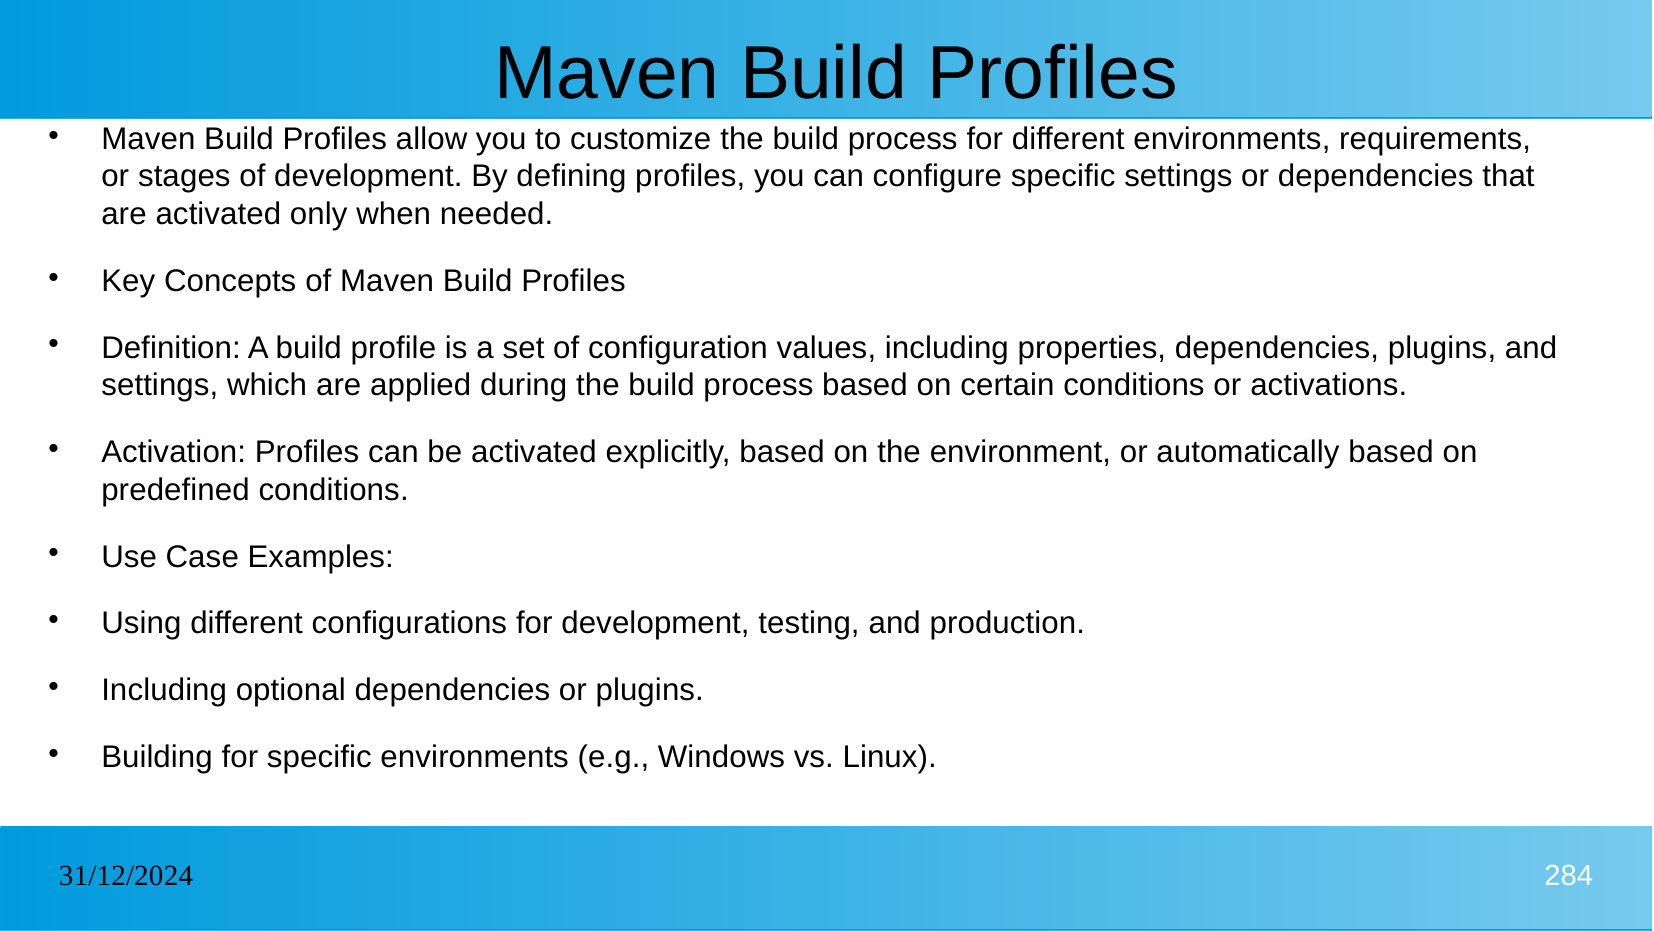

# Maven Build Profiles
Maven Build Profiles allow you to customize the build process for different environments, requirements, or stages of development. By defining profiles, you can configure specific settings or dependencies that are activated only when needed.
Key Concepts of Maven Build Profiles
Definition: A build profile is a set of configuration values, including properties, dependencies, plugins, and settings, which are applied during the build process based on certain conditions or activations.
Activation: Profiles can be activated explicitly, based on the environment, or automatically based on predefined conditions.
Use Case Examples:
Using different configurations for development, testing, and production.
Including optional dependencies or plugins.
Building for specific environments (e.g., Windows vs. Linux).
31/12/2024
284